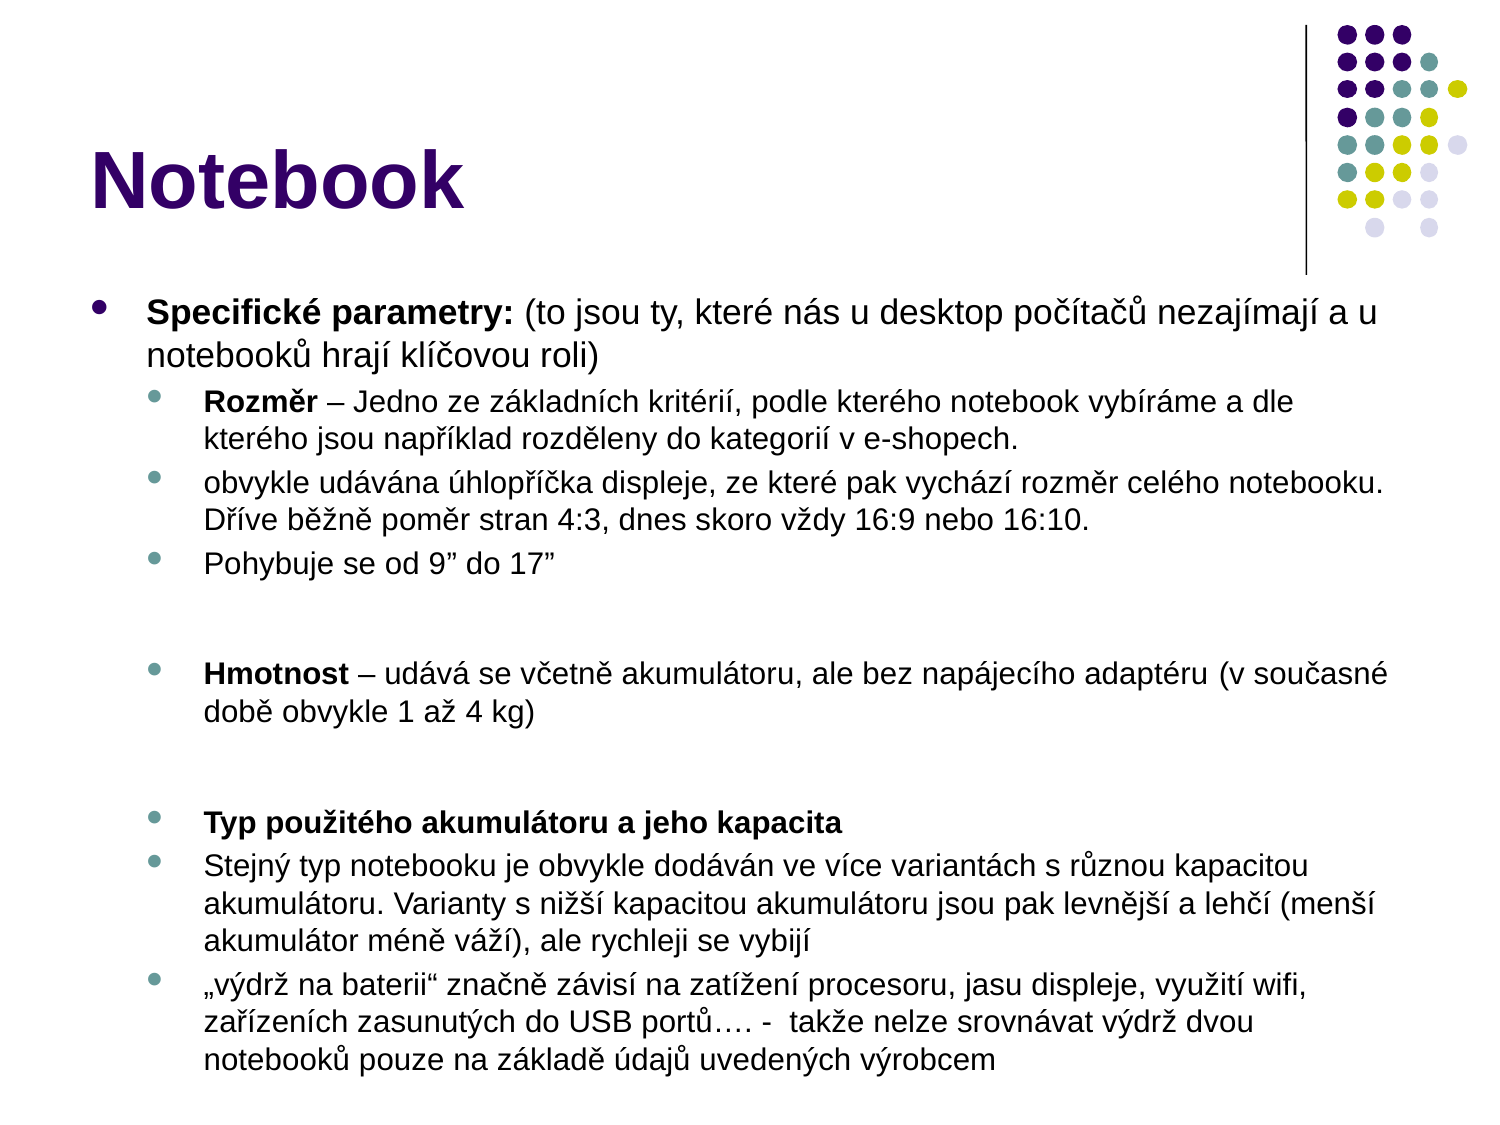

# Notebook
Specifické parametry: (to jsou ty, které nás u desktop počítačů nezajímají a u notebooků hrají klíčovou roli)
Rozměr – Jedno ze základních kritérií, podle kterého notebook vybíráme a dle kterého jsou například rozděleny do kategorií v e-shopech.
obvykle udávána úhlopříčka displeje, ze které pak vychází rozměr celého notebooku. Dříve běžně poměr stran 4:3, dnes skoro vždy 16:9 nebo 16:10.
Pohybuje se od 9” do 17”

Hmotnost – udává se včetně akumulátoru, ale bez napájecího adaptéru (v současné době obvykle 1 až 4 kg)

Typ použitého akumulátoru a jeho kapacita
Stejný typ notebooku je obvykle dodáván ve více variantách s různou kapacitou akumulátoru. Varianty s nižší kapacitou akumulátoru jsou pak levnější a lehčí (menší akumulátor méně váží), ale rychleji se vybijí
„výdrž na baterii“ značně závisí na zatížení procesoru, jasu displeje, využití wifi, zařízeních zasunutých do USB portů…. -  takže nelze srovnávat výdrž dvou notebooků pouze na základě údajů uvedených výrobcem